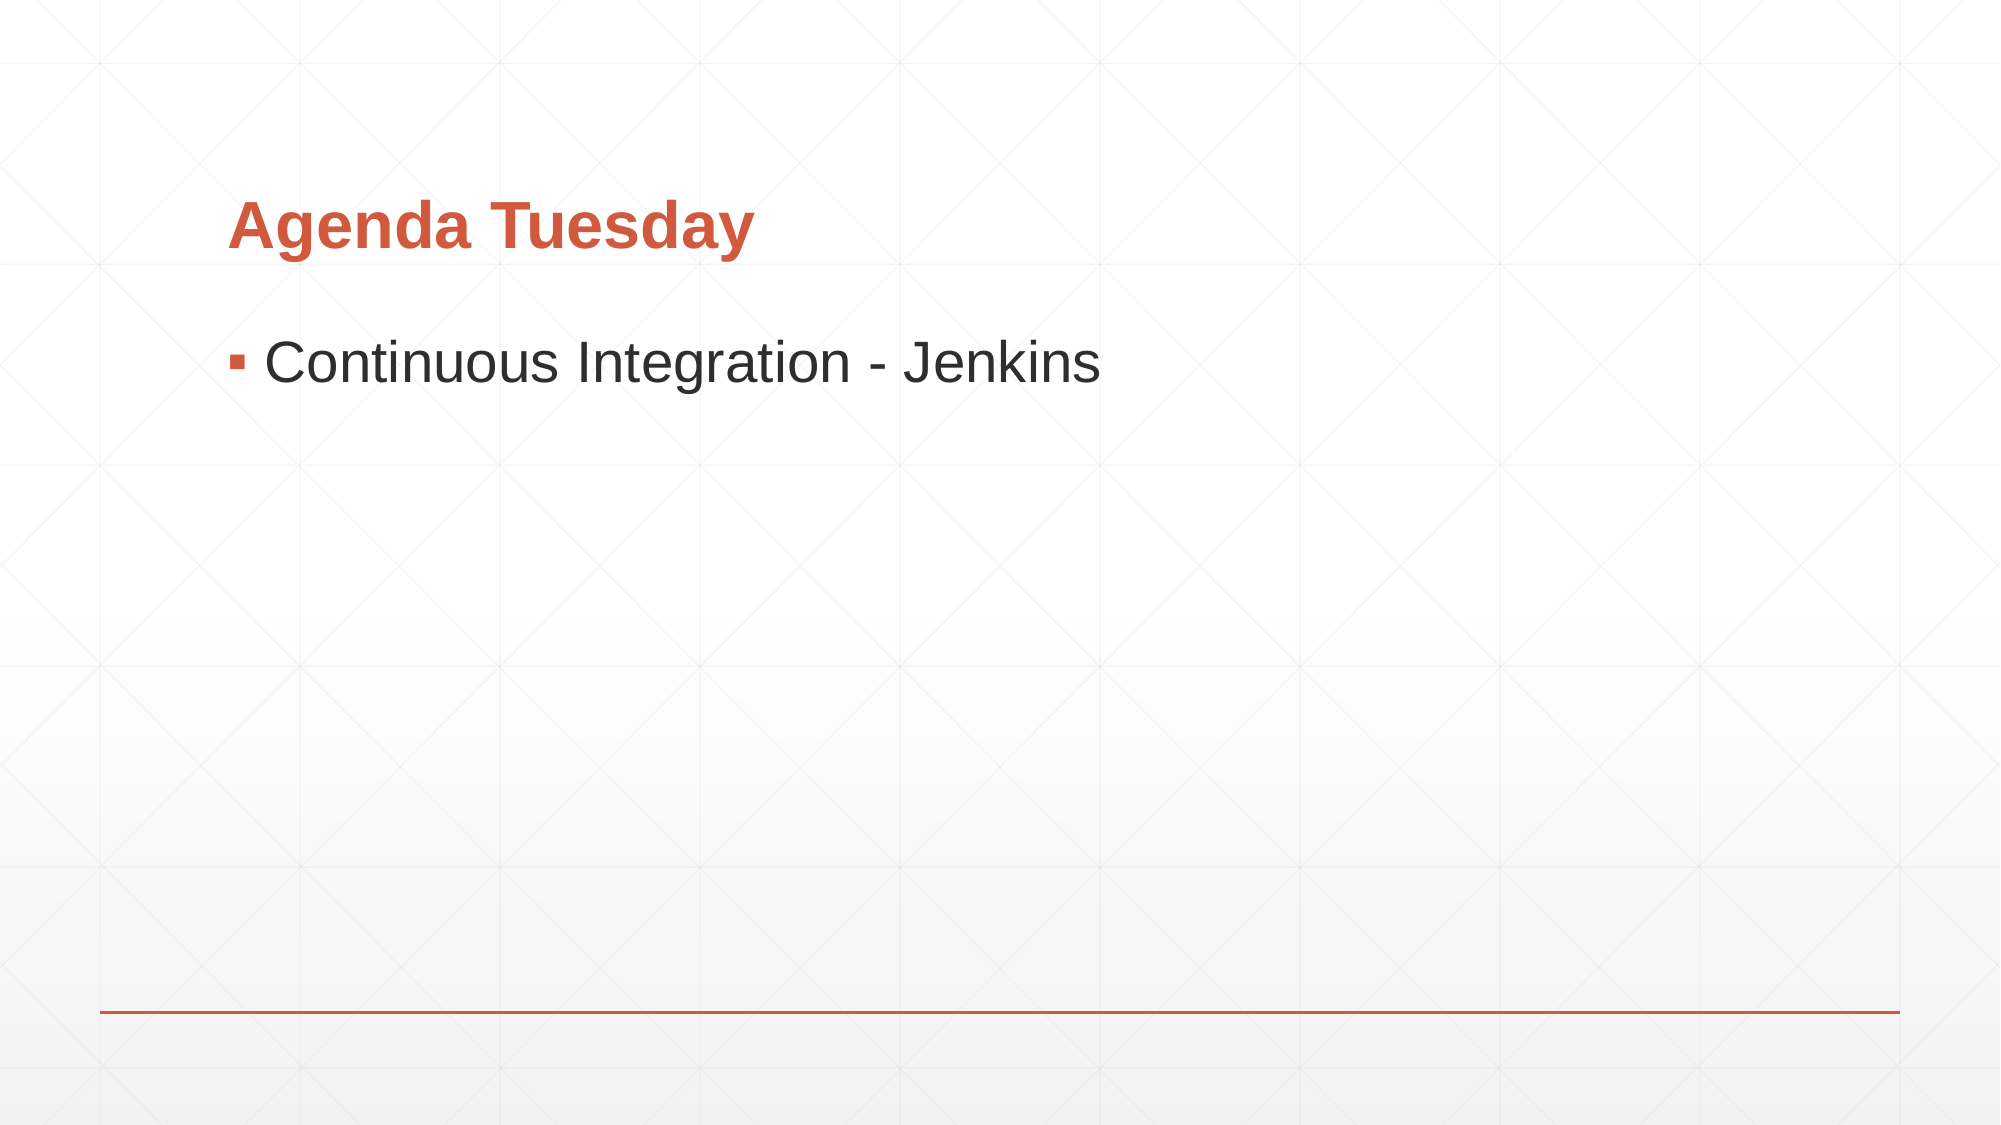

# Agenda Tuesday
Continuous Integration - Jenkins